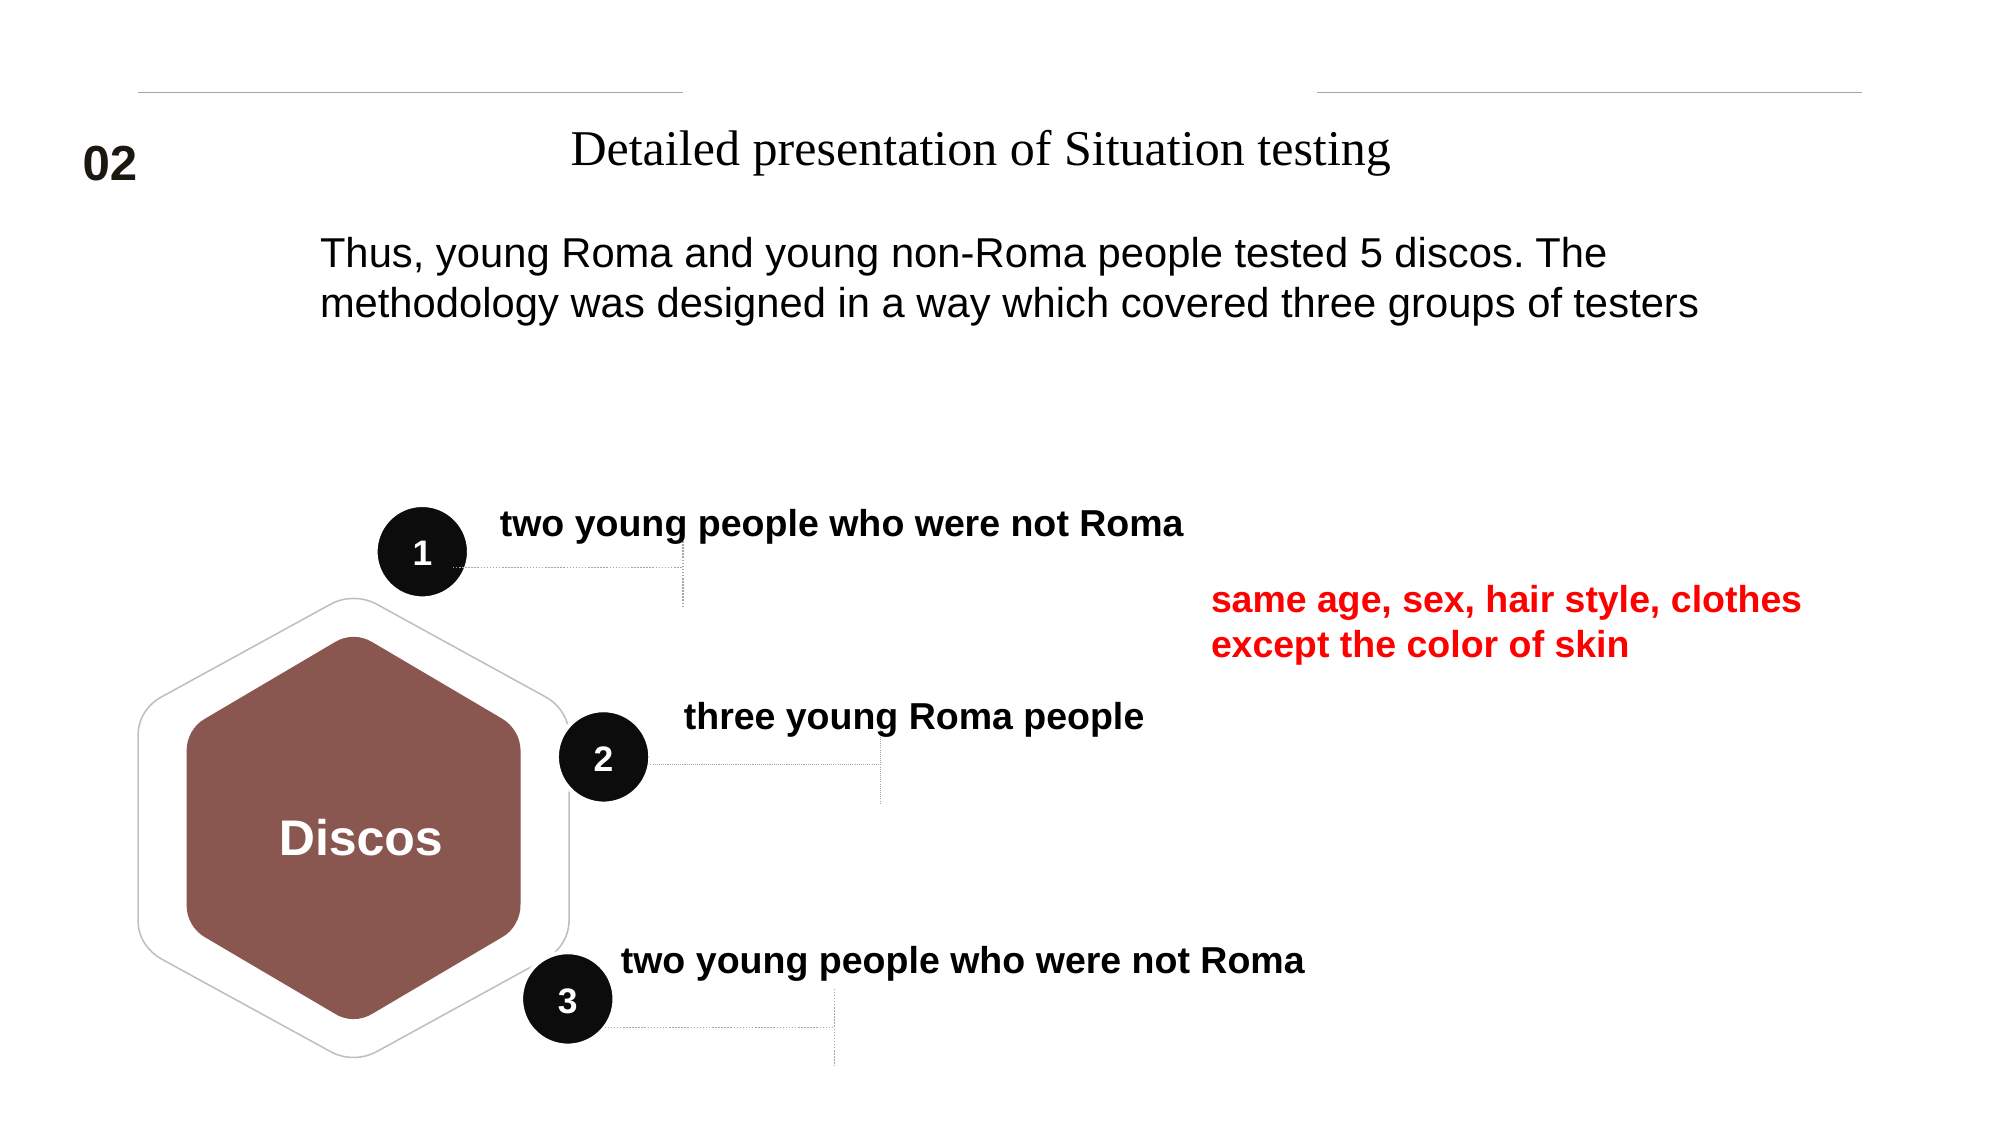

Detailed presentation of Situation testing
02
Thus, young Roma and young non-Roma people tested 5 discos. The methodology was designed in a way which covered three groups of testers
two young people who were not Roma
1
same age, sex, hair style, clothes
except the color of skin

three young Roma people
2
Discos
two young people who were not Roma
3